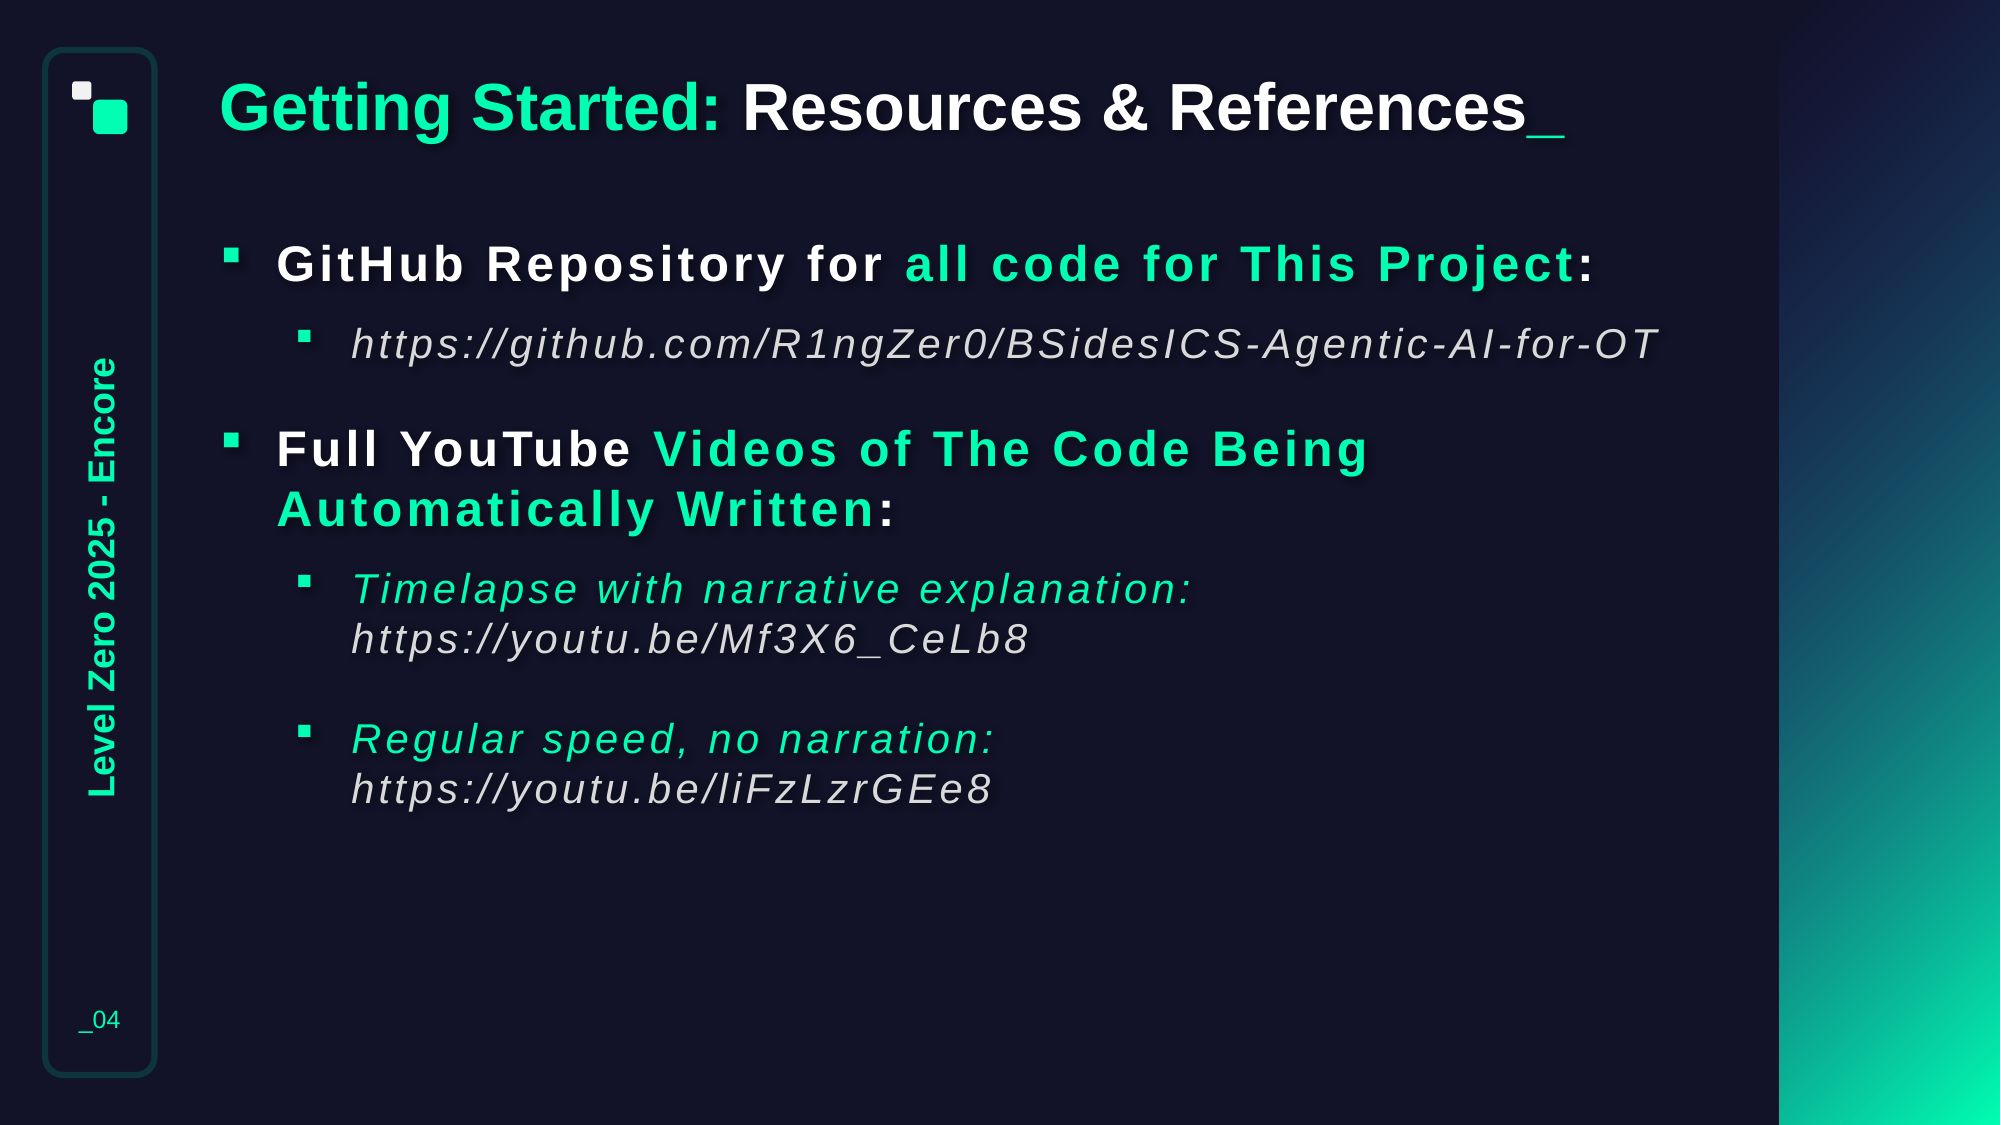

Getting Started: Resources & References_

_04
GitHub Repository for all code for This Project:
https://github.com/R1ngZer0/BSidesICS-Agentic-AI-for-OT
Full YouTube Videos of The Code Being Automatically Written:
Timelapse with narrative explanation:
https://youtu.be/Mf3X6_CeLb8
Regular speed, no narration:
https://youtu.be/liFzLzrGEe8

01
Level Zero 2025 - Encore